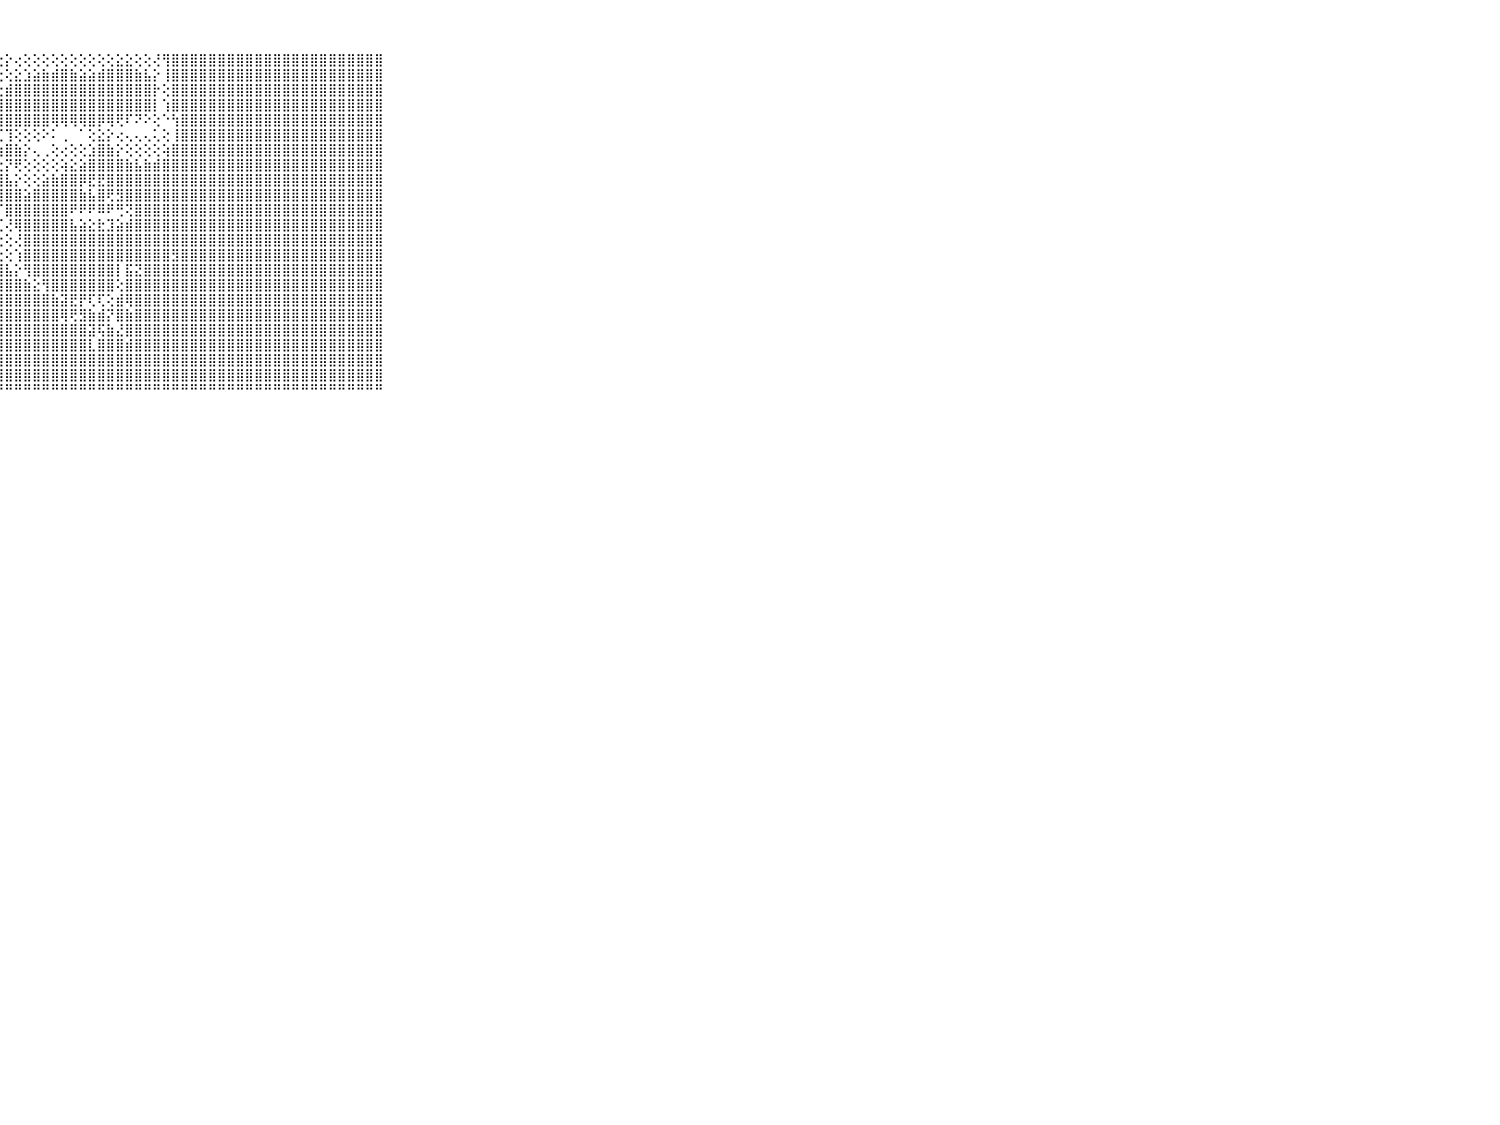

⠀⠀⠀⠀⠀⠀⠀⠀⠀⠀⠀⣿⣿⣿⣿⣿⣿⣿⣿⣿⡿⢕⢕⢕⢕⢕⢕⢕⡕⢔⢕⢕⢕⢕⢕⢕⢕⢕⢕⢕⣕⣕⢕⢕⢜⢻⣿⣿⣿⣿⣿⣿⣿⣿⣿⣿⣿⣿⣿⣿⣿⣿⣿⣿⣿⣿⣿⣿⣿⠀⠀⠀⠀⠀⠀⠀⠀⠀⠀⠀⠀
⠀⠀⠀⠀⠀⠀⠀⠀⠀⠀⠀⣿⣿⣿⣿⣿⣿⣿⣿⣿⡟⢕⢕⢕⢕⢕⢕⢕⢕⣕⣱⣵⣷⣾⣿⣷⣵⣵⣾⣿⣿⣿⣷⣧⡕⢸⣿⣿⣿⣿⣿⣿⣿⣿⣿⣿⣿⣿⣿⣿⣿⣿⣿⣿⣿⣿⣿⣿⣿⠀⠀⠀⠀⠀⠀⠀⠀⠀⠀⠀⠀
⠀⠀⠀⠀⠀⠀⠀⠀⠀⠀⠀⣿⣿⣿⣿⣿⣿⣿⣿⣿⣿⣧⢄⠀⢕⢕⢕⢕⣾⣿⣿⣿⣿⣿⣿⣿⣿⣿⣿⣿⣿⣿⣿⣿⡗⢕⣿⣿⣿⣿⣿⣿⣿⣿⣿⣿⣿⣿⣿⣿⣿⣿⣿⣿⣿⣿⣿⣿⣿⠀⠀⠀⠀⠀⠀⠀⠀⠀⠀⠀⠀
⠀⠀⠀⠀⠀⠀⠀⠀⠀⠀⠀⢻⣿⣿⣿⣿⣿⣿⣿⣿⣿⣿⢕⢐⠀⢁⢕⣿⣿⣿⣿⣿⣿⣿⣿⣿⣿⣿⣿⣿⣿⣿⣿⣿⡇⢱⣿⣿⣿⣿⣿⣿⣿⣿⣿⣿⣿⣿⣿⣿⣿⣿⣿⣿⣿⣿⣿⣿⣿⠀⠀⠀⠀⠀⠀⠀⠀⠀⠀⠀⠀
⠀⠀⠀⠀⠀⠀⠀⠀⠀⠀⠀⣿⣿⣿⣿⣿⣿⣿⣿⣿⣿⣿⡇⢕⢔⢕⢕⣿⣿⣿⣿⣿⣿⢿⢿⢿⢿⣿⡿⢿⢟⠏⠝⠕⢕⠑⢳⣿⣿⣿⣿⣿⣿⣿⣿⣿⣿⣿⣿⣿⣿⣿⣿⣿⣿⣿⣿⣿⣿⠀⠀⠀⠀⠀⠀⠀⠀⠀⠀⠀⠀
⠀⠀⠀⠀⠀⠀⠀⠀⠀⠀⠀⣿⣿⣿⣿⣿⣿⣿⣿⣿⣿⣿⣧⢕⢕⢕⢕⢏⢹⢕⢕⢕⠕⠅⢀⠀⠁⢕⣕⡕⢔⢄⢄⢄⢅⢕⢸⣿⣿⣿⣿⣿⣿⣿⣿⣿⣿⣿⣿⣿⣿⣿⣿⣿⣿⣿⣿⣿⣿⠀⠀⠀⠀⠀⠀⠀⠀⠀⠀⠀⠀
⠀⠀⠀⠀⠀⠀⠀⠀⠀⠀⠀⣿⣿⣿⣿⣿⣿⣿⣿⣿⣿⣿⣿⣕⣕⢕⢕⢵⣿⣷⡕⢄⢀⢕⢔⢕⢕⣱⣿⣷⡕⢕⢕⢕⢕⢵⣿⣿⣿⣿⣿⣿⣿⣿⣿⣿⣿⣿⣿⣿⣿⣿⣿⣿⣿⣿⣿⣿⣿⠀⠀⠀⠀⠀⠀⠀⠀⠀⠀⠀⠀
⠀⠀⠀⠀⠀⠀⠀⠀⠀⠀⠀⣿⣿⣿⣿⣿⣿⣿⣿⣿⣿⣿⣿⢝⣝⢧⢕⣕⡝⢟⢕⢕⢕⢕⢵⣕⣵⣿⣿⣿⣿⣷⣧⣷⣾⣿⣿⣿⣿⣿⣿⣿⣿⣿⣿⣿⣿⣿⣿⣿⣿⣿⣿⣿⣿⣿⣿⣿⣿⠀⠀⠀⠀⠀⠀⠀⠀⠀⠀⠀⠀
⠀⠀⠀⠀⠀⠀⠀⠀⠀⠀⠀⣿⣿⣿⣿⣿⣿⣿⣿⣿⣿⣿⣿⣾⣿⣕⡜⣿⣧⡕⢕⢕⣵⣷⣿⣿⡿⣟⣟⣿⣿⣿⣿⣿⣿⣿⣿⣿⣿⣿⣿⣿⣿⣿⣿⣿⣿⣿⣿⣿⣿⣿⣿⣿⣿⣿⣿⣿⣿⠀⠀⠀⠀⠀⠀⠀⠀⠀⠀⠀⠀
⠀⠀⠀⠀⠀⠀⠀⠀⠀⠀⠀⣿⣿⣿⣿⣿⣿⣿⣿⣿⣿⣿⣿⣿⣯⣿⣿⣿⣿⣿⣵⣿⣿⣿⣿⣿⣷⣧⣿⢟⣻⣿⣿⣿⣿⣿⣿⣿⣿⣿⣿⣿⣿⣿⣿⣿⣿⣿⣿⣿⣿⣿⣿⣿⣿⣿⣿⣿⣿⠀⠀⠀⠀⠀⠀⠀⠀⠀⠀⠀⠀
⠀⠀⠀⠀⠀⠀⠀⠀⠀⠀⠀⣿⣿⣿⣿⣿⣿⣿⣿⣿⣿⣿⢿⣿⣿⣿⣿⡏⣿⣿⣿⣿⣿⣿⣿⠟⠟⠟⠿⠟⢛⢝⣿⣿⣿⣿⣿⣿⣿⣿⣿⣿⣿⣿⣿⣿⣿⣿⣿⣿⣿⣿⣿⣿⣿⣿⣿⣿⣿⠀⠀⠀⠀⠀⠀⠀⠀⠀⠀⠀⠀
⠀⠀⠀⠀⠀⠀⠀⠀⠀⠀⠀⣿⣿⣿⣿⣿⣿⣿⣿⣿⣿⣿⣿⣿⣿⣿⢟⢏⢜⢿⣿⣿⣿⣿⣿⣧⣵⣕⣗⣹⣵⣾⣿⣿⣿⣿⣿⣿⣿⣿⣿⣿⣿⣿⣿⣿⣿⣿⣿⣿⣿⣿⣿⣿⣿⣿⣿⣿⣿⠀⠀⠀⠀⠀⠀⠀⠀⠀⠀⠀⠀
⠀⠀⠀⠀⠀⠀⠀⠀⠀⠀⠀⣿⣿⣿⣿⣿⣿⣿⣿⣿⣿⣿⣿⣿⣿⣿⡕⢕⢕⢜⣿⣿⣿⣿⣿⣿⣿⣿⣿⣿⣿⣿⣿⣿⣿⣿⣿⣿⣿⣿⣿⣿⣿⣿⣿⣿⣿⣿⣿⣿⣿⣿⣿⣿⣿⣿⣿⣿⣿⠀⠀⠀⠀⠀⠀⠀⠀⠀⠀⠀⠀
⠀⠀⠀⠀⠀⠀⠀⠀⠀⠀⠀⣿⣿⣿⣿⣿⣿⣿⣿⣿⣿⣿⣿⣿⣿⣿⣿⣕⢕⢱⣿⣿⣿⣿⣿⣿⣿⣿⣿⣿⣿⣿⣿⣿⣿⣿⣻⣿⣿⣿⣿⣿⣿⣿⣿⣿⣿⣿⣿⣿⣿⣿⣿⣿⣿⣿⣿⣿⣿⠀⠀⠀⠀⠀⠀⠀⠀⠀⠀⠀⠀
⠀⠀⠀⠀⠀⠀⠀⠀⠀⠀⠀⣿⣿⣿⣿⣿⣿⣿⣿⣿⣿⣿⣿⣿⣿⣿⣿⣿⣧⡕⢻⣿⣿⣿⣿⣿⣿⣿⣿⣿⡇⣯⣝⣿⣿⣿⣿⣿⣿⣿⣿⣿⣿⣿⣿⣿⣿⣿⣿⣿⣿⣿⣿⣿⣿⣿⣿⣿⣿⠀⠀⠀⠀⠀⠀⠀⠀⠀⠀⠀⠀
⠀⠀⠀⠀⠀⠀⠀⠀⠀⠀⠀⣿⣿⣿⣿⣿⣿⣿⣿⣿⣿⣿⣿⣿⣿⣿⣿⣿⣿⣿⣷⣕⢻⣿⣿⣿⣿⣿⣿⣿⢕⣿⣿⣿⣿⣿⣿⣿⣿⣿⣿⣿⣿⣿⣿⣿⣿⣿⣿⣿⣿⣿⣿⣿⣿⣿⣿⣿⣿⠀⠀⠀⠀⠀⠀⠀⠀⠀⠀⠀⠀
⠀⠀⠀⠀⠀⠀⠀⠀⠀⠀⠀⣿⣿⣿⣿⣿⣿⣿⣿⣿⣿⣿⣿⣿⣿⣿⣿⣿⣿⣿⣿⣿⣿⣷⣽⣟⡟⢏⢏⢕⣾⢿⣿⣿⣿⣿⣿⣿⣿⣿⣿⣿⣿⣿⣿⣿⣿⣿⣿⣿⣿⣿⣿⣿⣿⣿⣿⣿⣿⠀⠀⠀⠀⠀⠀⠀⠀⠀⠀⠀⠀
⠀⠀⠀⠀⠀⠀⠀⠀⠀⠀⠀⣿⣿⣿⣿⣿⣿⣿⣿⣿⣿⣿⣿⣿⣿⣿⣿⣿⣿⣿⣿⣿⣿⣿⢿⢟⣻⣷⣾⡝⣿⣷⣿⣿⣿⣿⣿⣿⣿⣿⣿⣿⣿⣿⣿⣿⣿⣿⣿⣿⣿⣿⣿⣿⣿⣿⣿⣿⣿⠀⠀⠀⠀⠀⠀⠀⠀⠀⠀⠀⠀
⠀⠀⠀⠀⠀⠀⠀⠀⠀⠀⠀⣽⣿⣿⣿⣿⣿⣿⣿⣿⣿⣿⣿⣿⣿⣿⣿⣿⣿⣿⣿⣿⣿⣿⣿⣿⣿⣽⢯⣷⣜⣿⣿⣿⣿⣿⣿⣿⣿⣿⣿⣿⣿⣿⣿⣿⣿⣿⣿⣿⣿⣿⣿⣿⣿⣿⣿⣿⣿⠀⠀⠀⠀⠀⠀⠀⠀⠀⠀⠀⠀
⠀⠀⠀⠀⠀⠀⠀⠀⠀⠀⠀⣿⣿⣿⣿⣿⣿⣿⣿⣿⣿⣿⣿⣿⣿⣿⣿⣿⣿⣿⣿⣿⣿⣿⣿⣿⣿⣇⣿⣿⣿⣾⣿⣿⣿⣿⣿⣿⣿⣿⣿⣿⣿⣿⣿⣿⣿⣿⣿⣿⣿⣿⣿⣿⣿⣿⣿⣿⣿⠀⠀⠀⠀⠀⠀⠀⠀⠀⠀⠀⠀
⠀⠀⠀⠀⠀⠀⠀⠀⠀⠀⠀⣿⣿⣿⣿⣿⣿⣿⣿⣿⣿⣿⣿⣿⣿⣿⣿⣿⣿⣿⣿⣿⣿⣿⣿⣿⣿⣿⣿⣿⣿⣿⣿⣿⣿⣿⣿⣿⣿⣿⣿⣿⣿⣿⣿⣿⣿⣿⣿⣿⣿⣿⣿⣿⣿⣿⣿⣿⣿⠀⠀⠀⠀⠀⠀⠀⠀⠀⠀⠀⠀
⠀⠀⠀⠀⠀⠀⠀⠀⠀⠀⠀⣿⣿⣿⣿⣿⣿⣿⣿⣿⣿⣿⣿⣿⣿⣿⣿⣿⣿⣿⣿⣿⣿⣿⣿⣿⣿⣿⣿⣿⣿⣿⣿⣿⣿⣿⣿⣿⣿⣿⣿⣿⣿⣿⣿⣿⣿⣿⣿⣿⣿⣿⣿⣿⣿⣿⣿⣿⣿⠀⠀⠀⠀⠀⠀⠀⠀⠀⠀⠀⠀
⠀⠀⠀⠀⠀⠀⠀⠀⠀⠀⠀⠛⠛⠛⠛⠛⠛⠛⠛⠛⠛⠛⠛⠛⠛⠛⠛⠛⠛⠛⠛⠛⠛⠛⠛⠛⠛⠛⠛⠛⠛⠛⠛⠛⠛⠛⠛⠛⠛⠛⠛⠛⠛⠛⠛⠛⠛⠛⠛⠛⠛⠛⠛⠛⠛⠛⠛⠛⠛⠀⠀⠀⠀⠀⠀⠀⠀⠀⠀⠀⠀